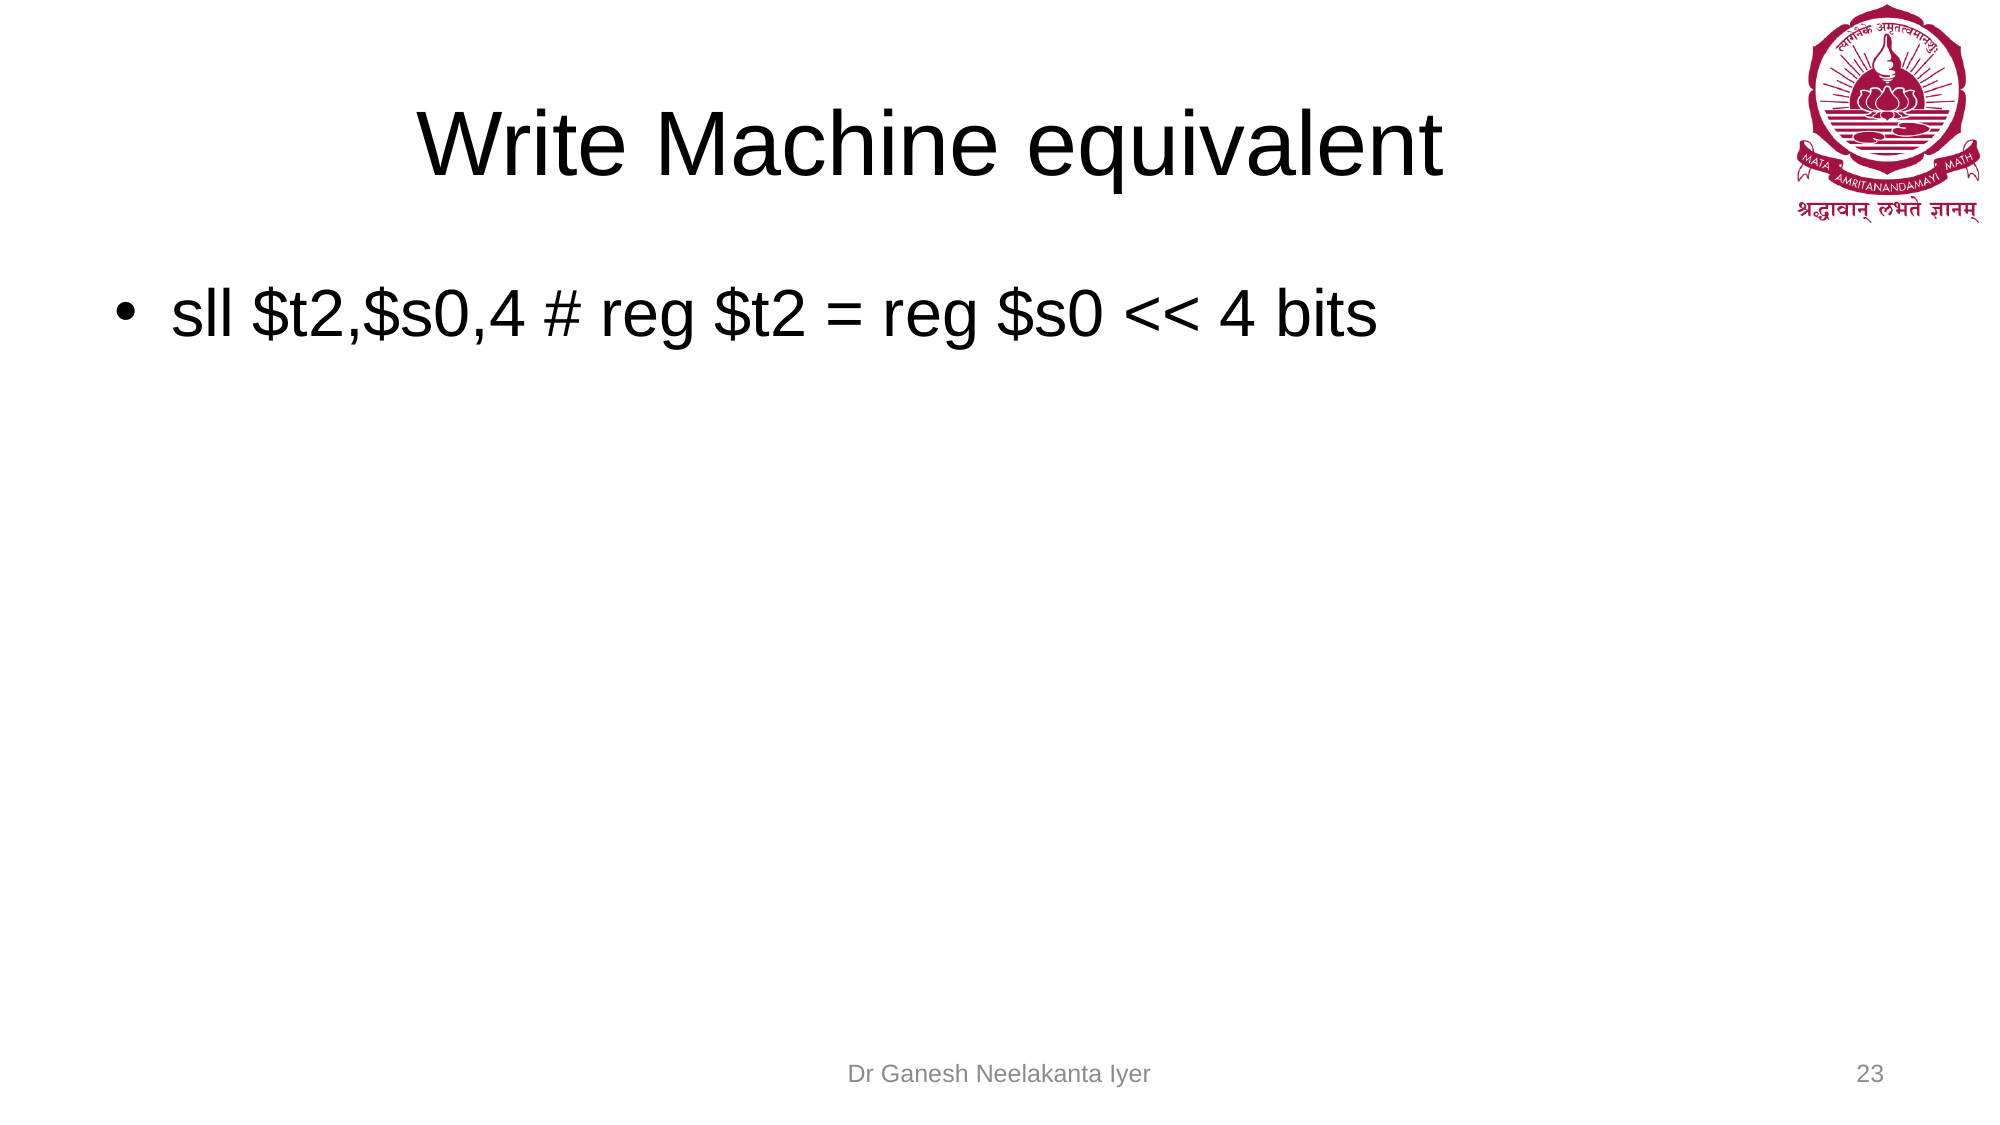

# Write Machine equivalent
sll $t2,$s0,4 # reg $t2 = reg $s0 << 4 bits
Dr Ganesh Neelakanta Iyer
23